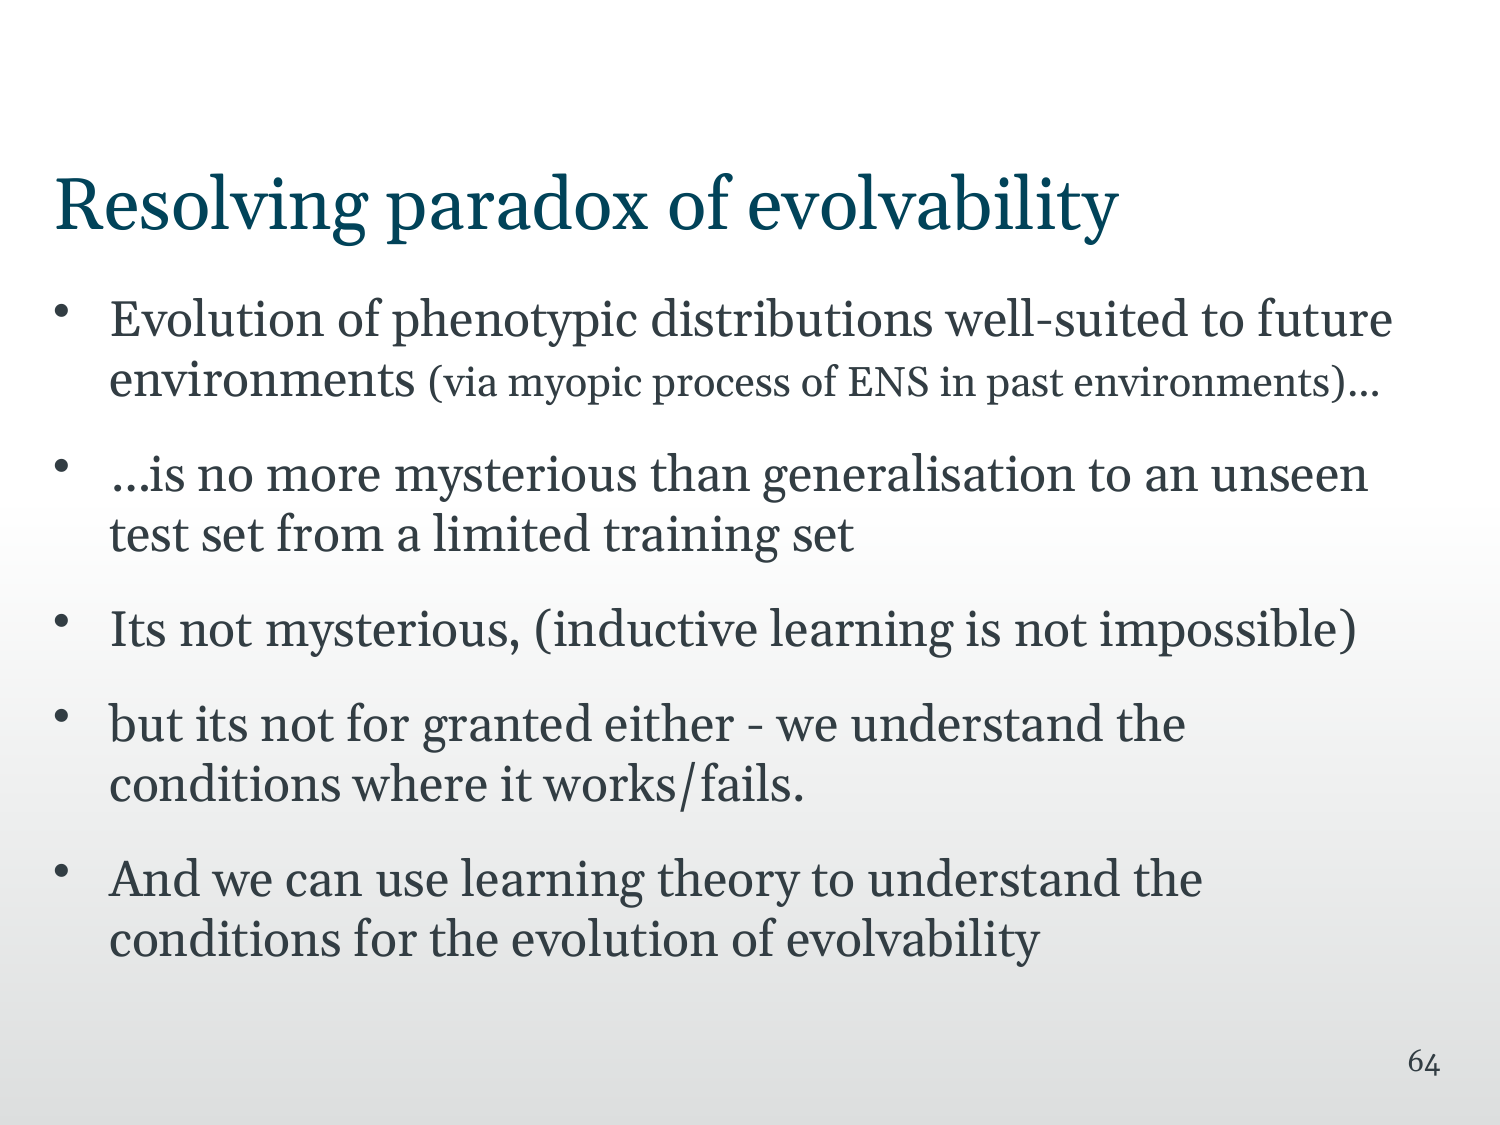

# Resolving paradox of evolvability
Evolution of phenotypic distributions well-suited to future environments (via myopic process of ENS in past environments)…
…is no more mysterious than generalisation to an unseen test set from a limited training set
Its not mysterious, (inductive learning is not impossible)
but its not for granted either - we understand the conditions where it works/fails.
And we can use learning theory to understand the conditions for the evolution of evolvability
64